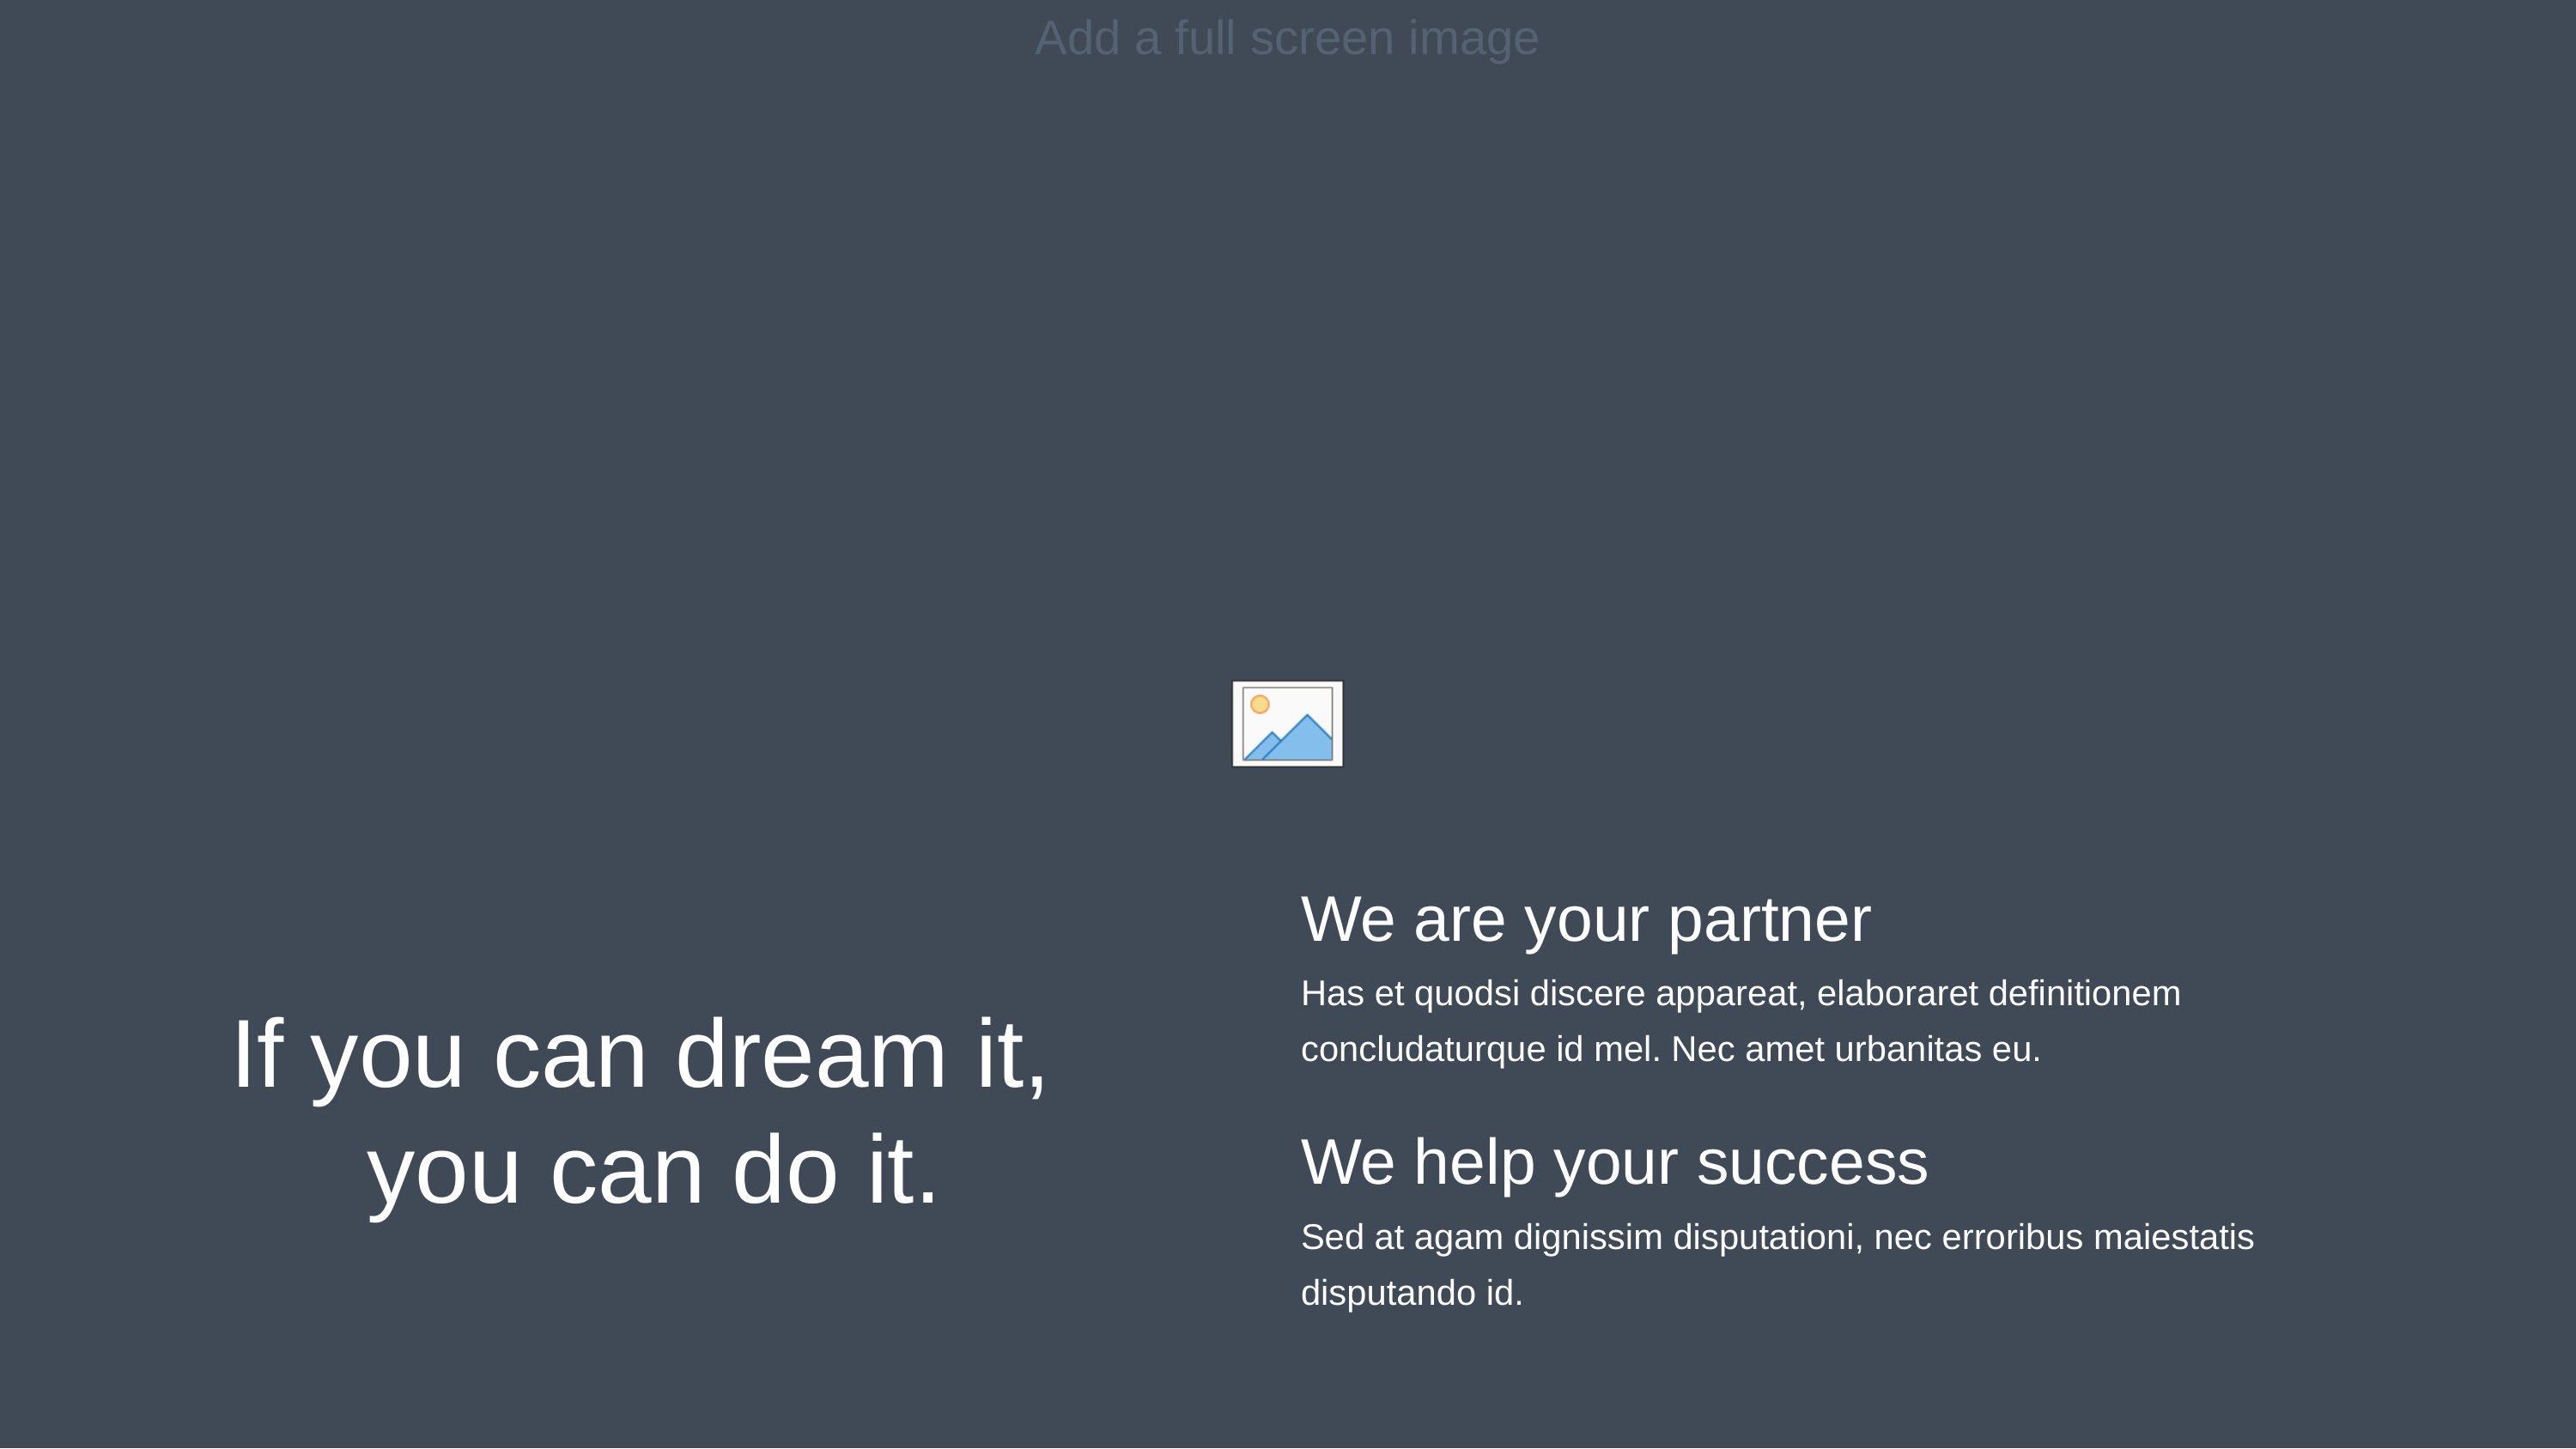

If you can dream it,
you can do it.
We are your partner
Has et quodsi discere appareat, elaboraret definitionem concludaturque id mel. Nec amet urbanitas eu.
We help your success
Sed at agam dignissim disputationi, nec erroribus maiestatis disputando id.